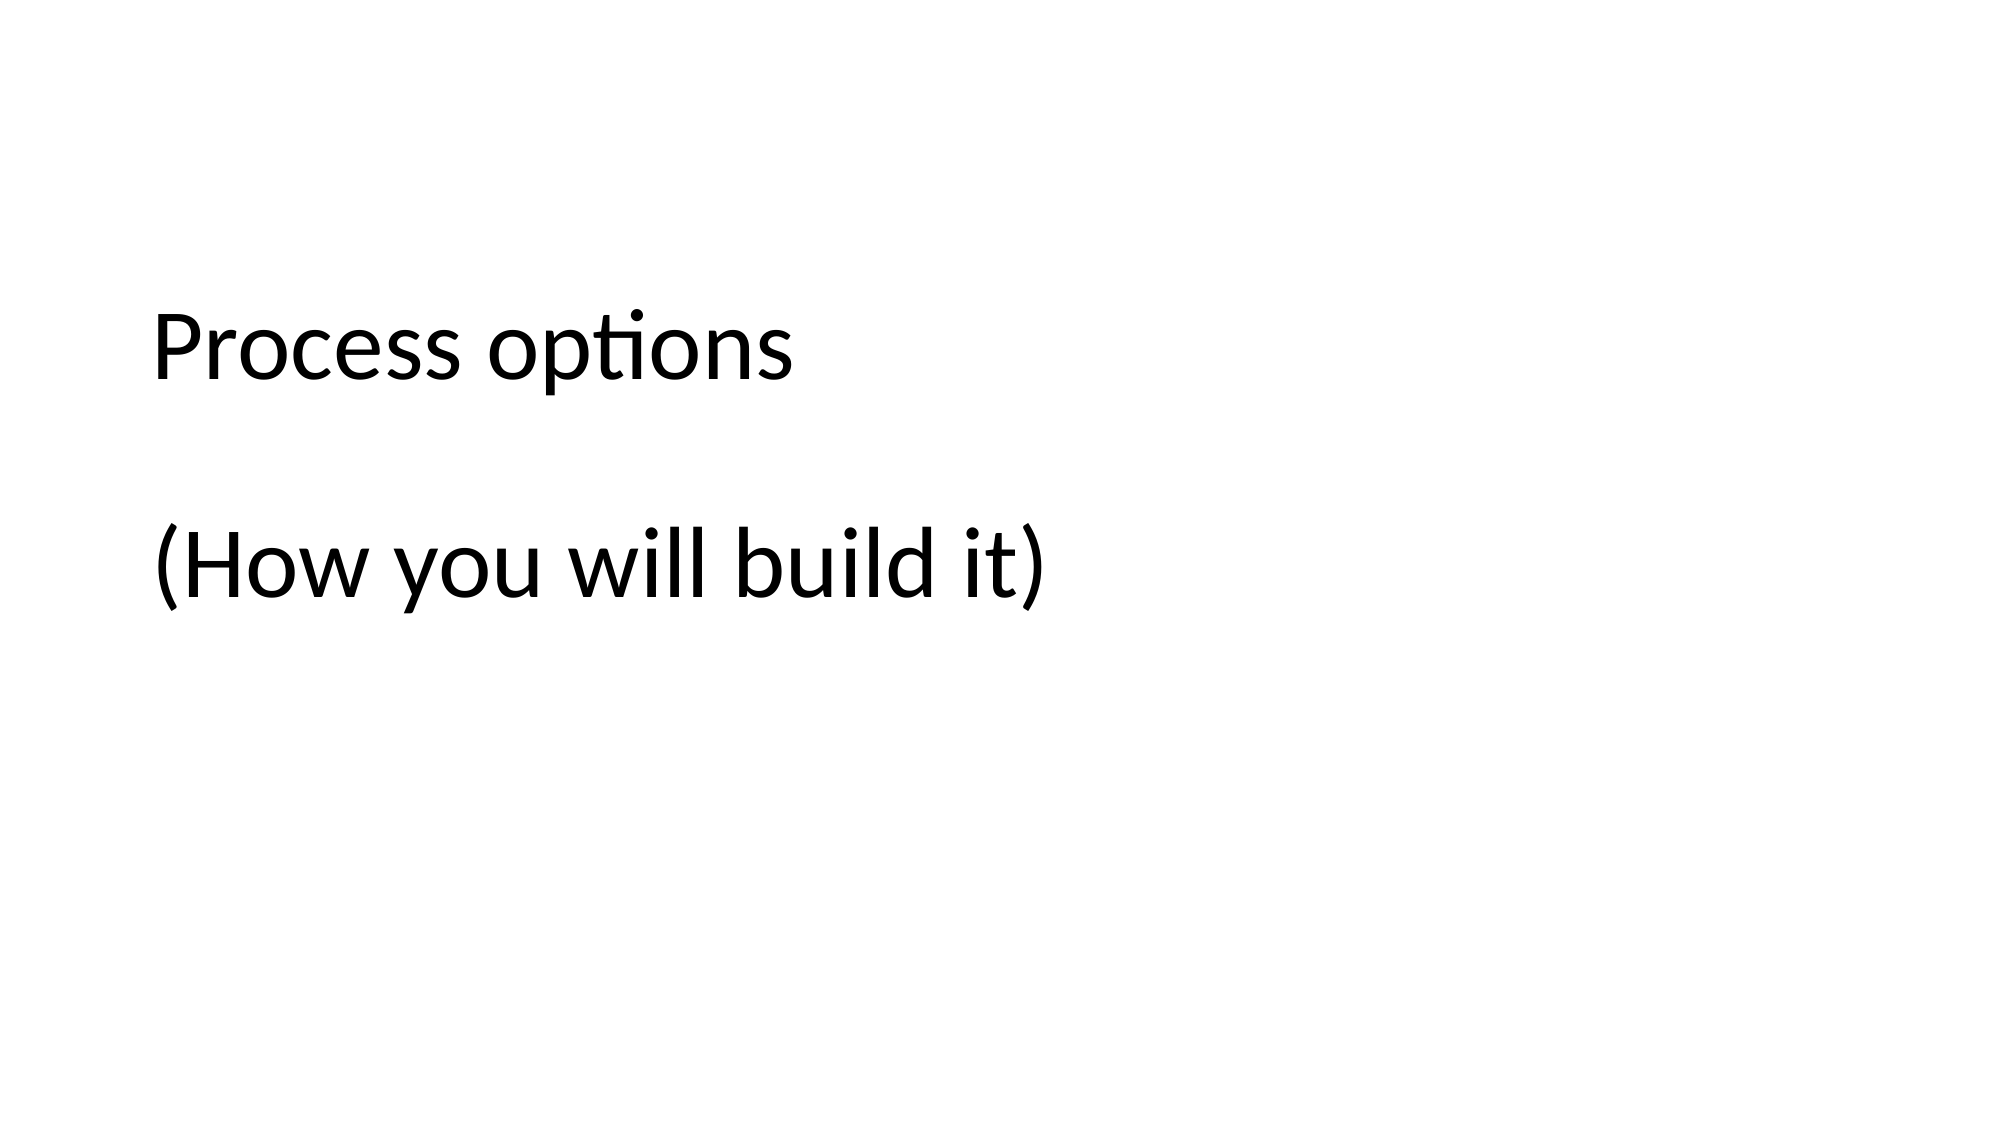

# Process options (How you will build it)